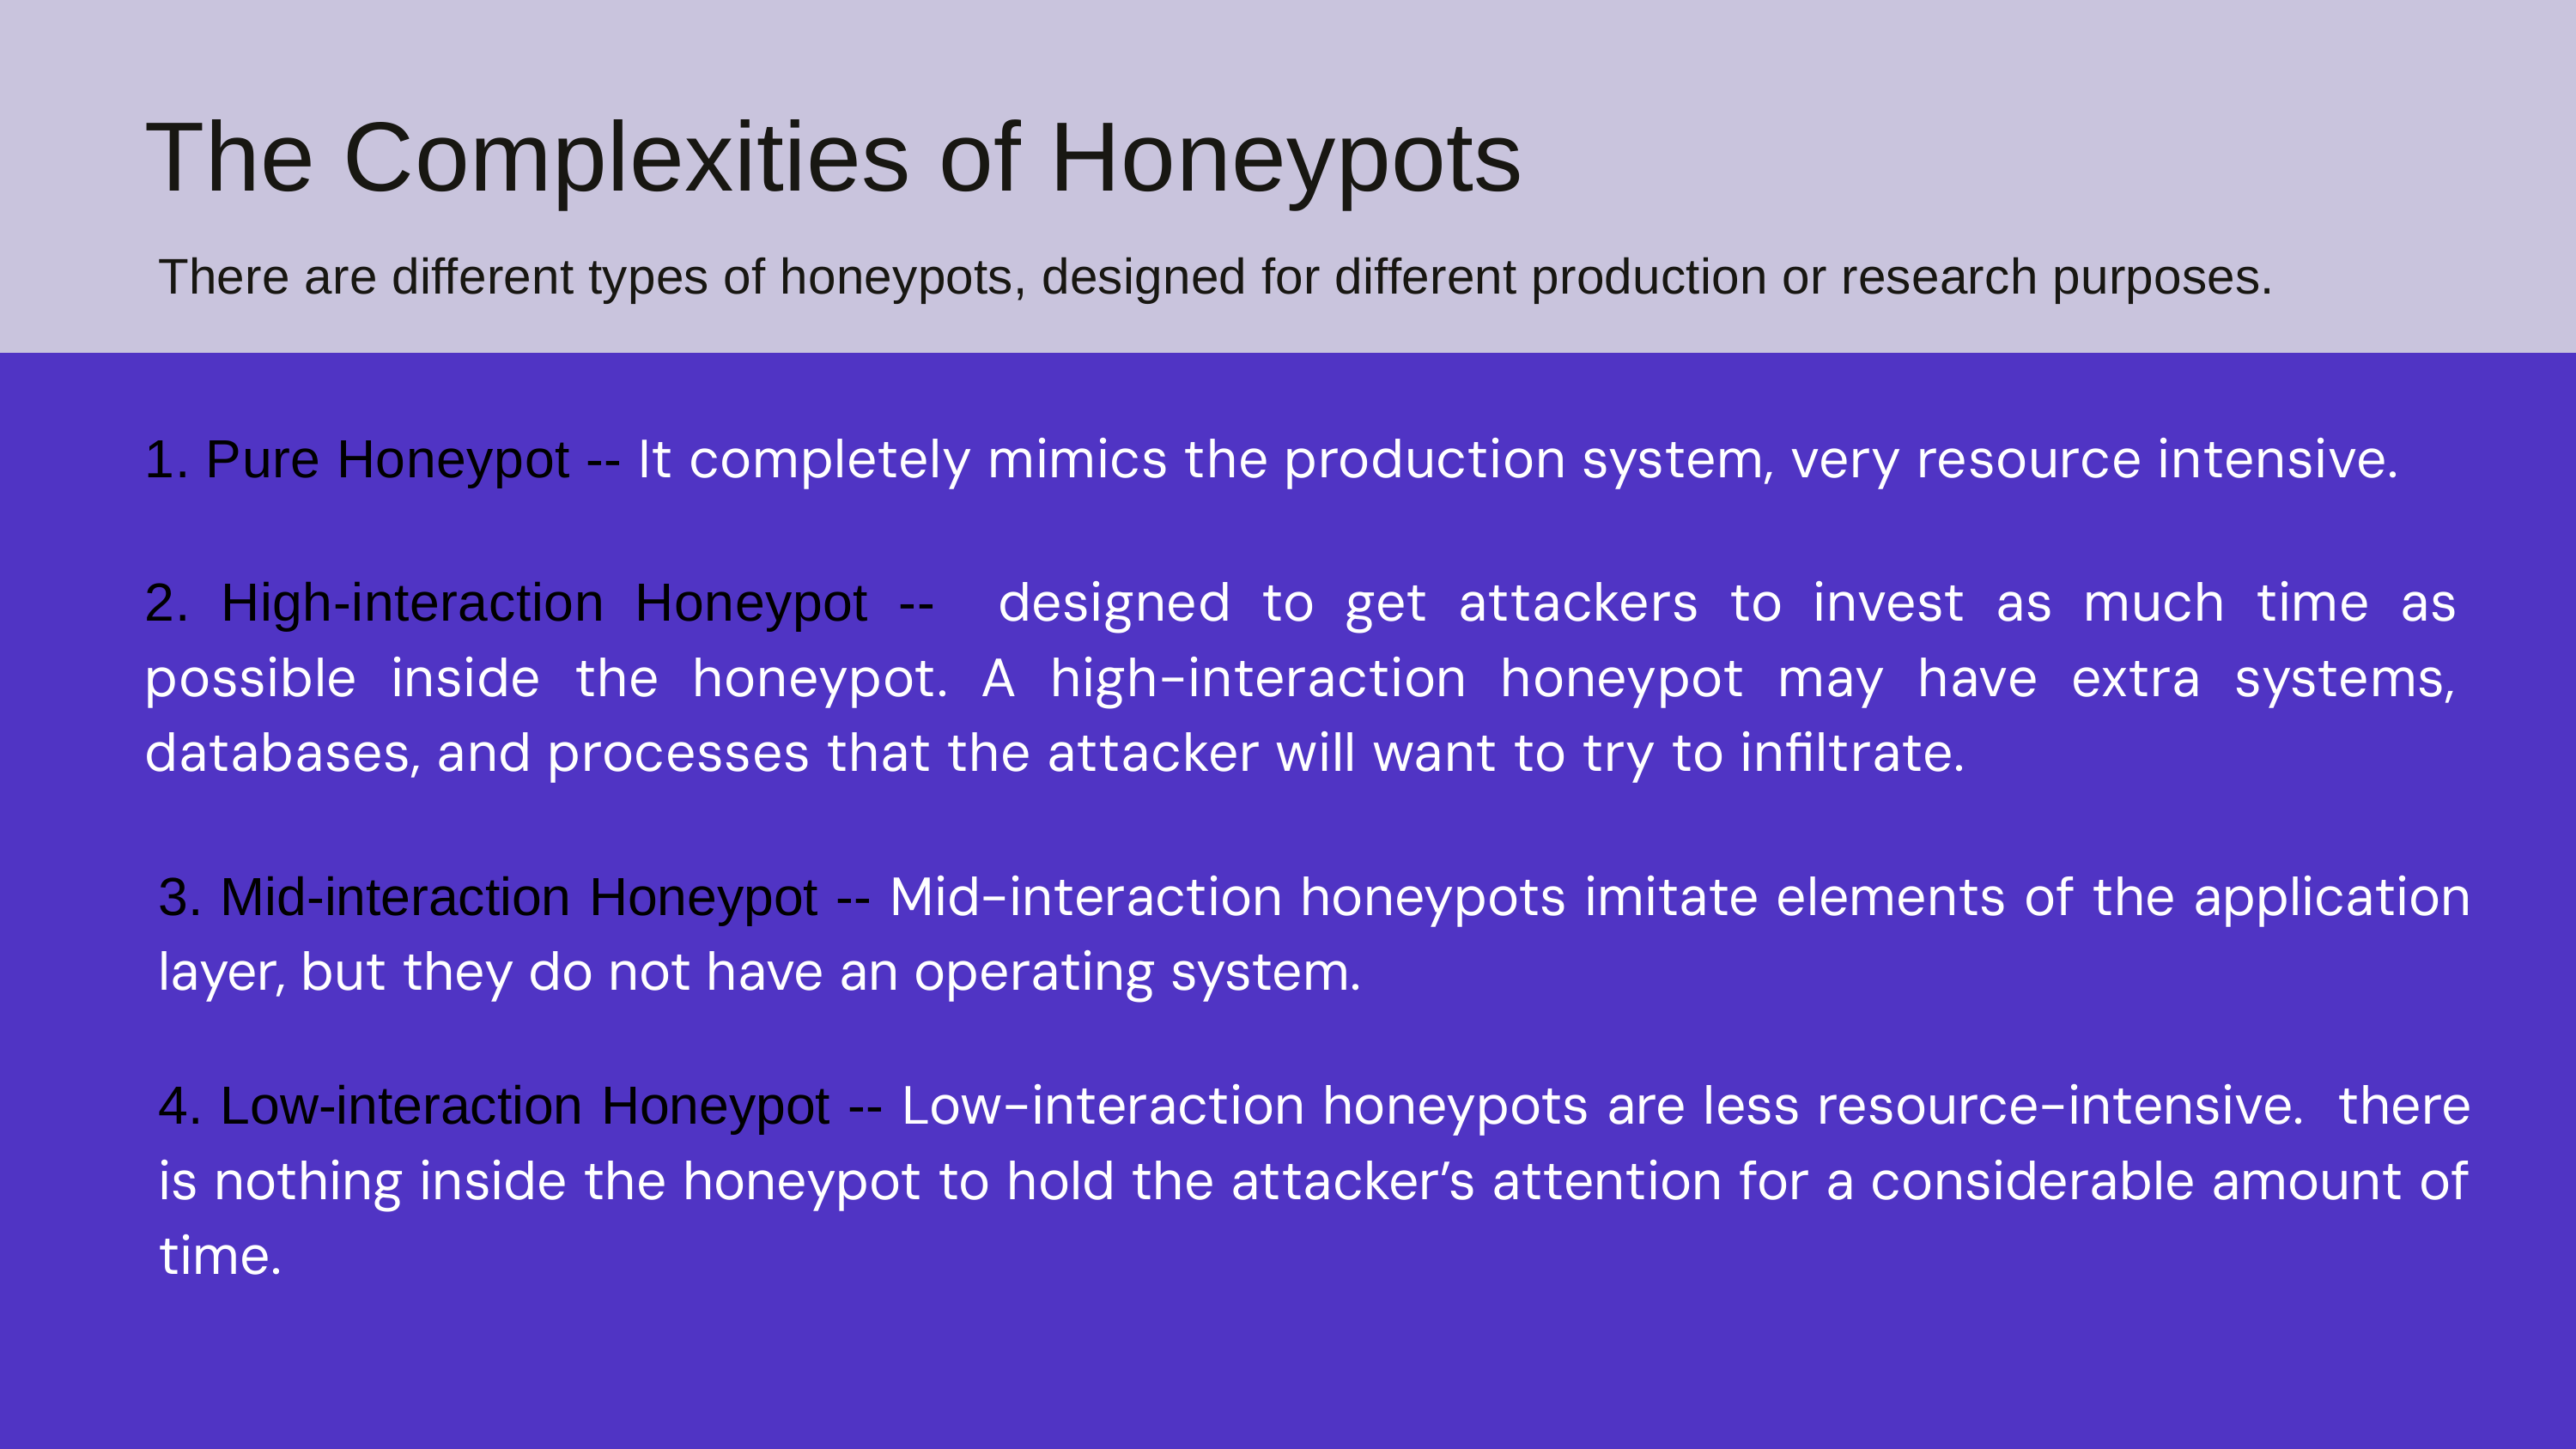

The Complexities of Honeypots
There are different types of honeypots, designed for different production or research purposes.
1. Pure Honeypot -- It completely mimics the production system, very resource intensive.

2. High-interaction Honeypot --  designed to get attackers to invest as much time as possible inside the honeypot. A high-interaction honeypot may have extra systems, databases, and processes that the attacker will want to try to infiltrate.

3. Mid-interaction Honeypot -- Mid-interaction honeypots imitate elements of the application layer, but they do not have an operating system.
4. Low-interaction Honeypot -- Low-interaction honeypots are less resource-intensive.  there is nothing inside the honeypot to hold the attacker’s attention for a considerable amount of time.